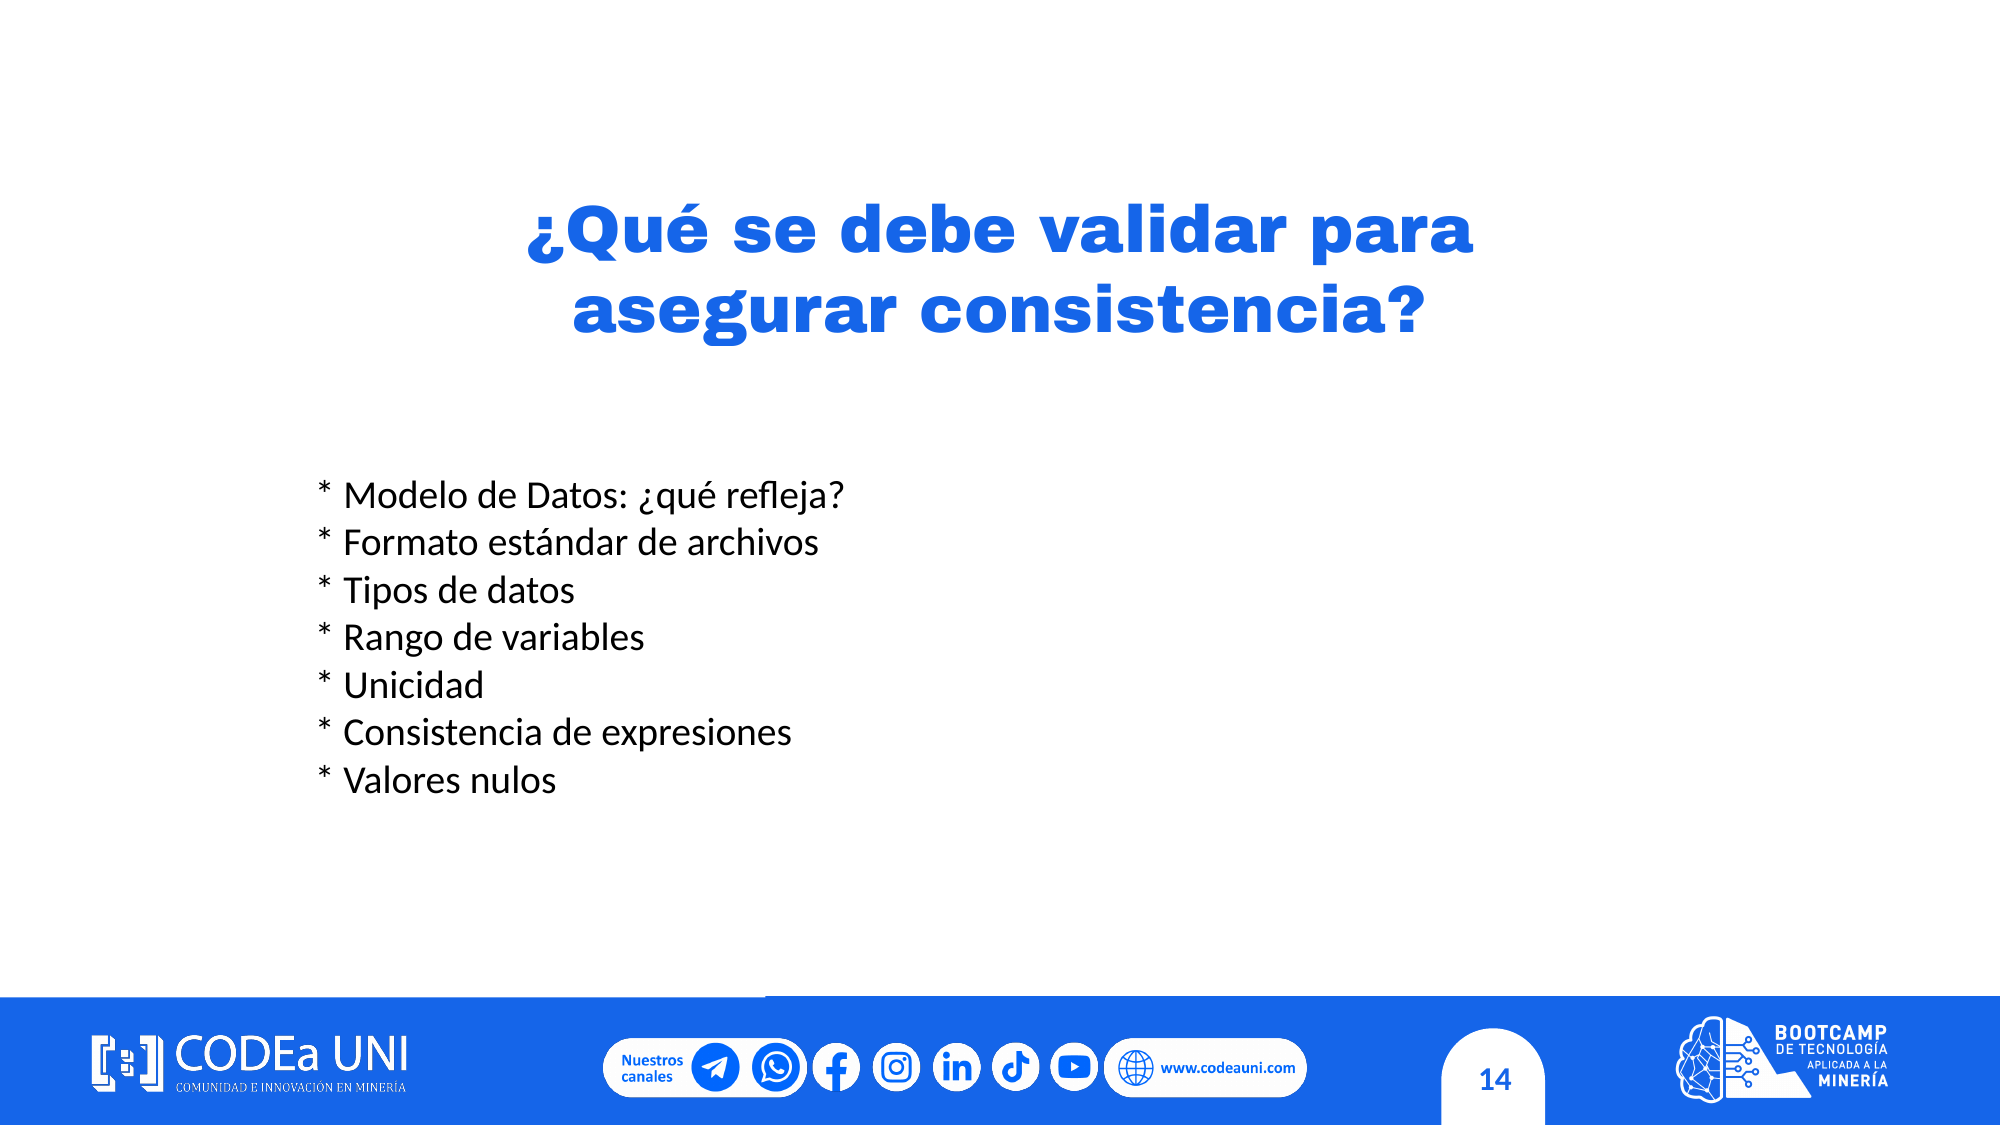

¿Qué se debe validar para asegurar consistencia?

* Modelo de Datos: ¿qué refleja?
* Formato estándar de archivos
* Tipos de datos
* Rango de variables
* Unicidad
* Consistencia de expresiones
* Valores nulos
14